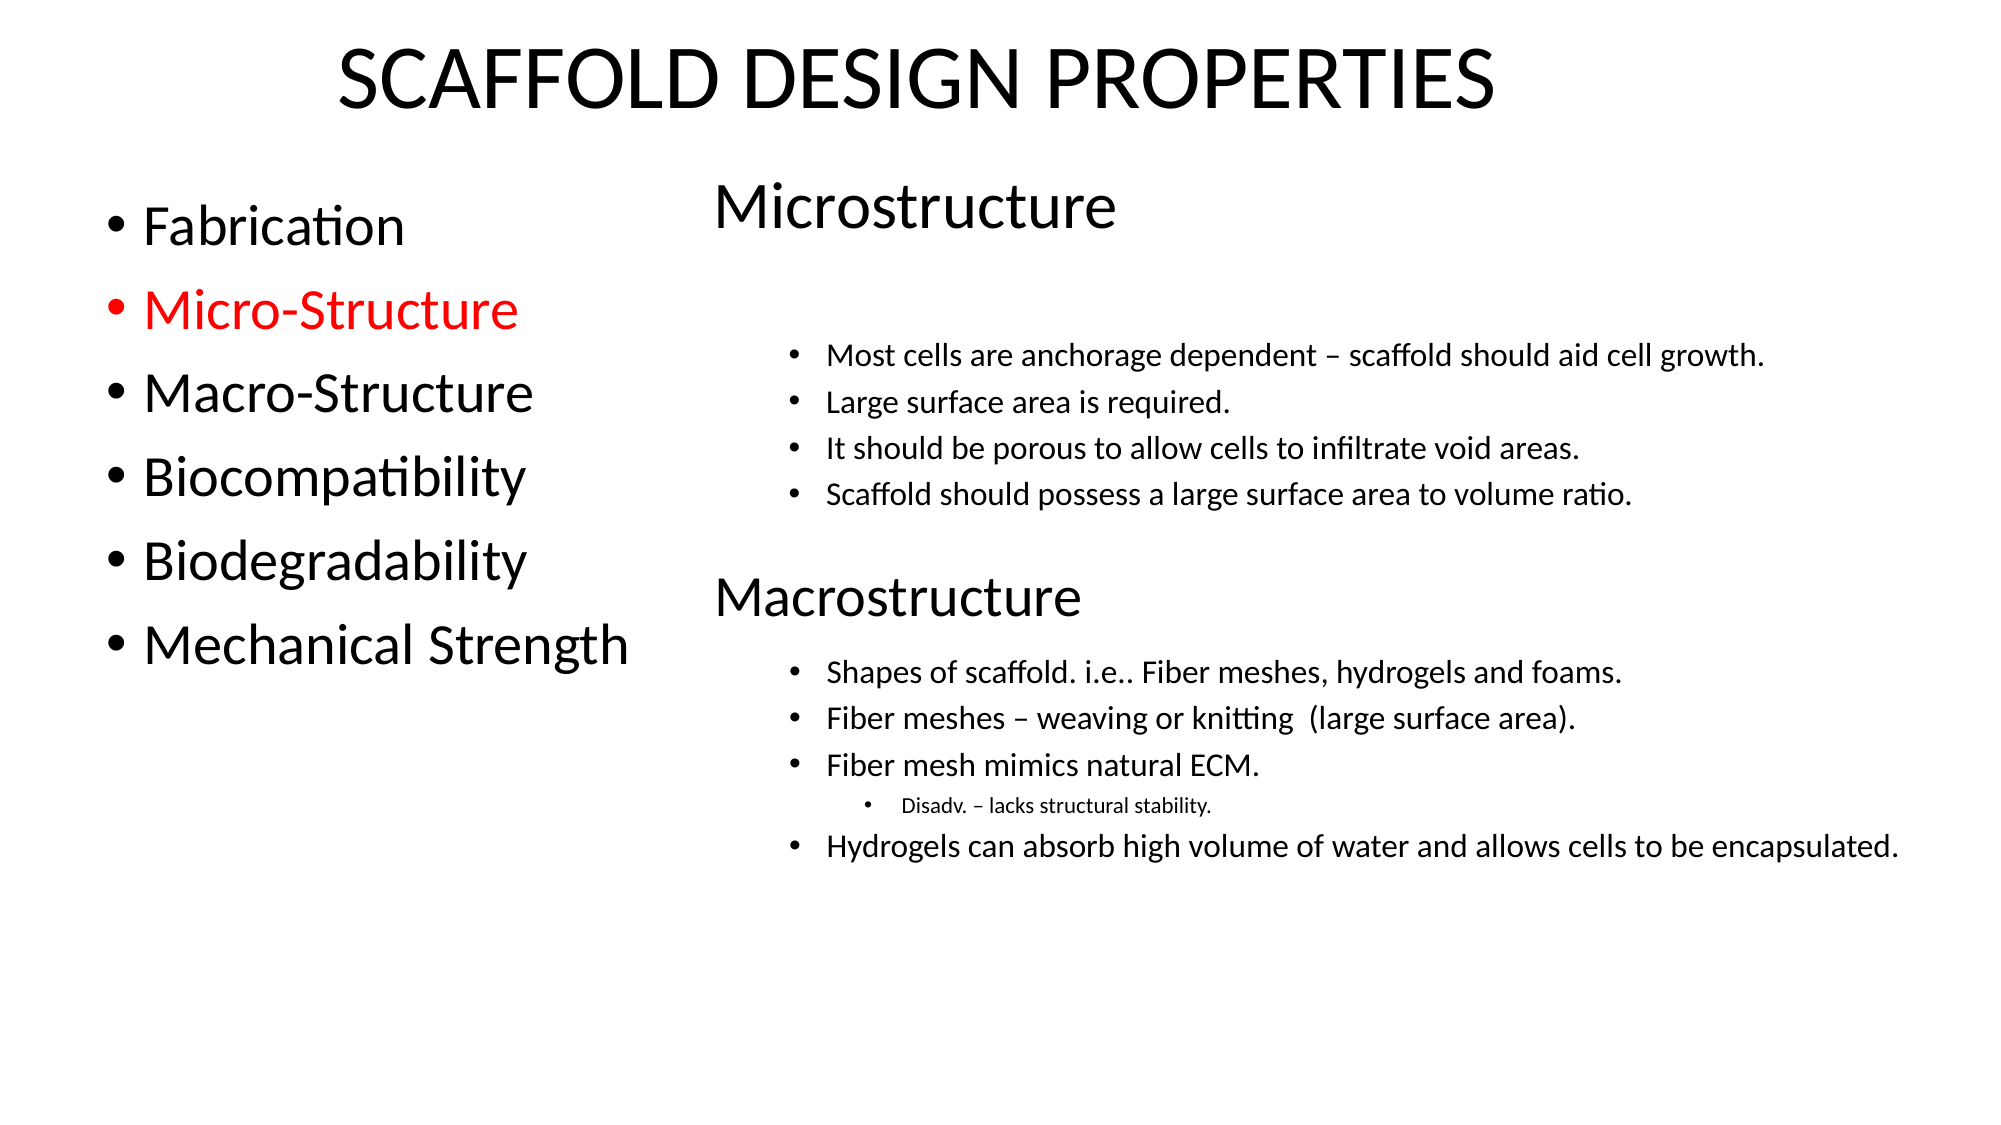

# SCAFFOLD DESIGN PROPERTIES
Microstructure
Fabrication
Micro-Structure
Macro-Structure
Biocompatibility
Biodegradability
Mechanical Strength
Most cells are anchorage dependent – scaffold should aid cell growth.
Large surface area is required.
It should be porous to allow cells to infiltrate void areas.
Scaffold should possess a large surface area to volume ratio.
Macrostructure
Shapes of scaffold. i.e.. Fiber meshes, hydrogels and foams.
Fiber meshes – weaving or knitting  (large surface area).
Fiber mesh mimics natural ECM.
Disadv. – lacks structural stability.
Hydrogels can absorb high volume of water and allows cells to be encapsulated.